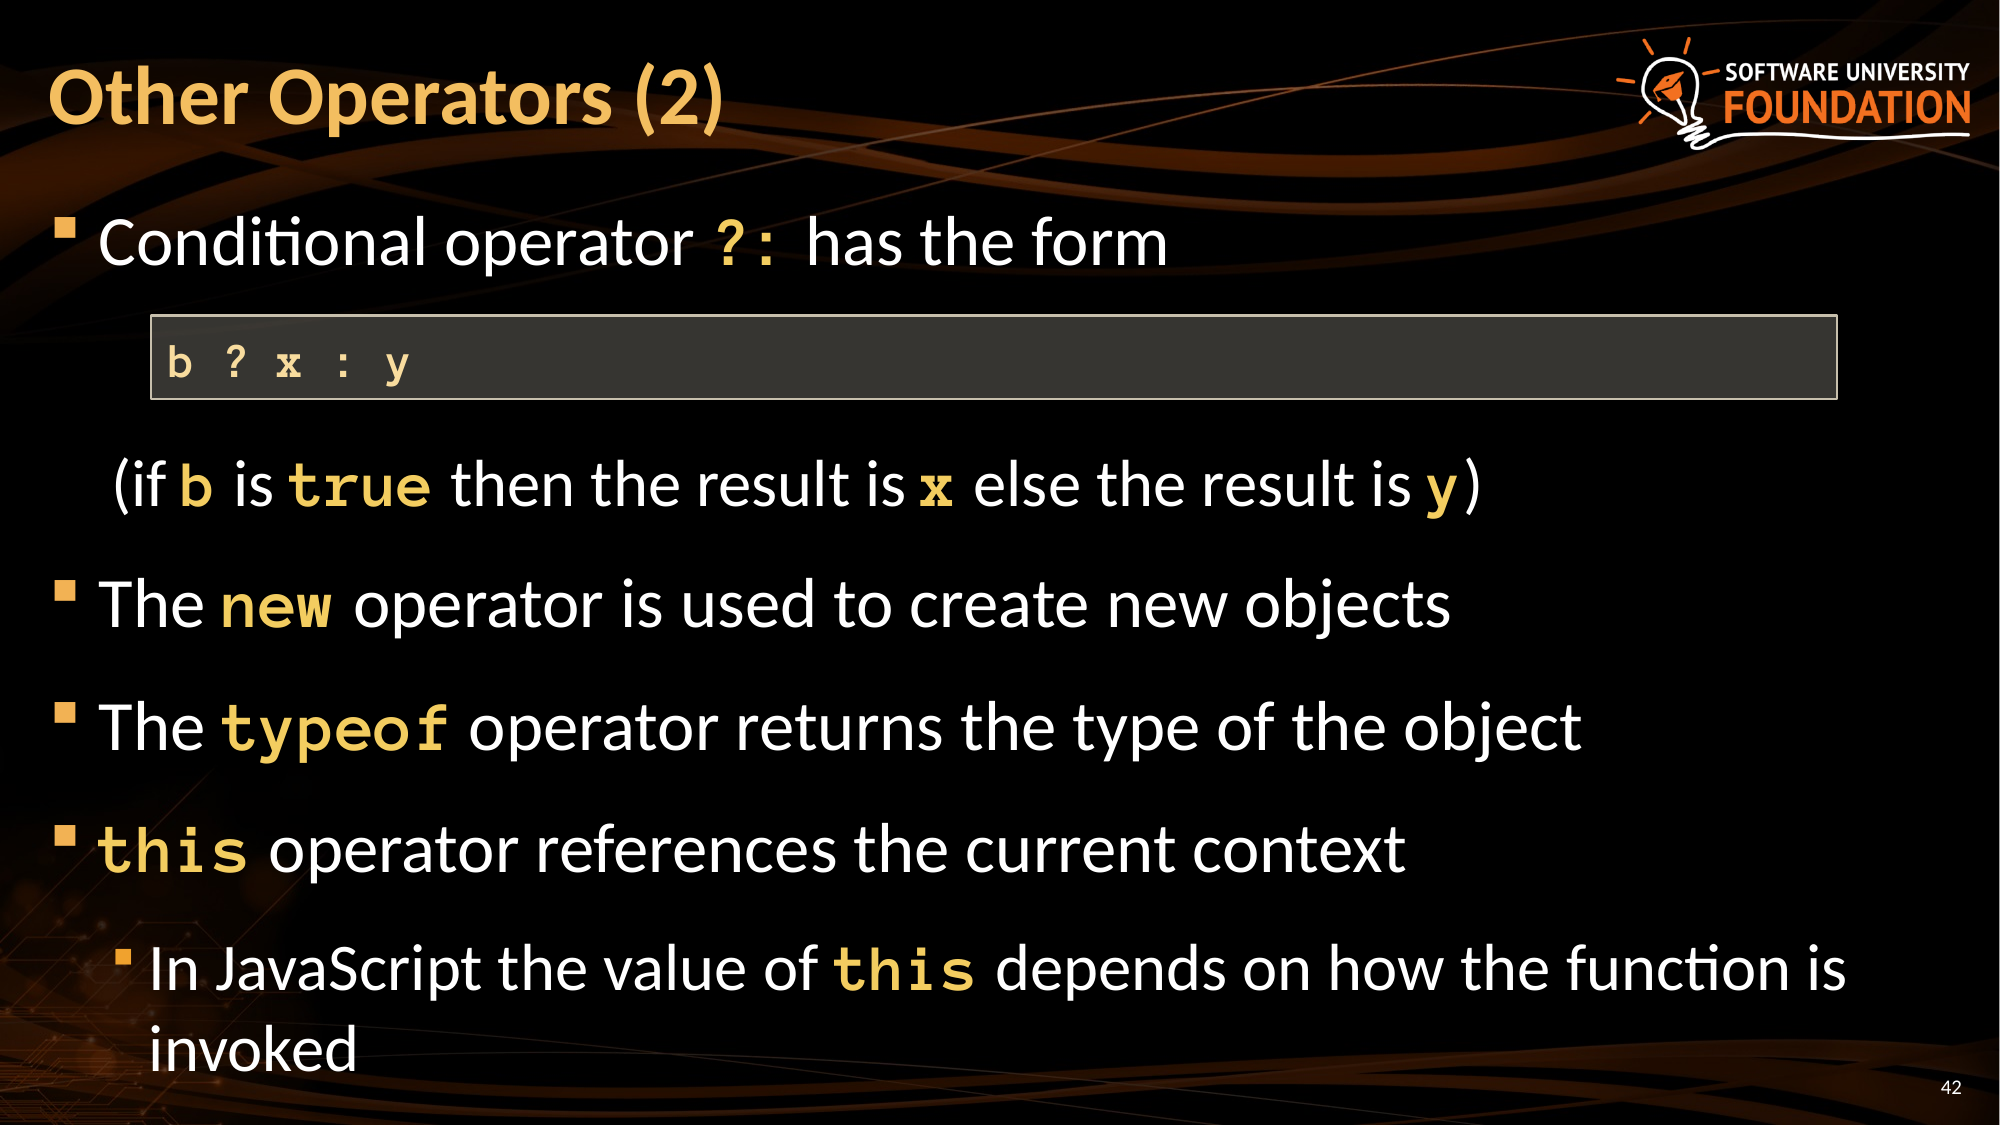

# Other Operators (2)
Conditional operator ?: has the form

(if b is true then the result is x else the result is y)
The new operator is used to create new objects
The typeof operator returns the type of the object
this operator references the current context
In JavaScript the value of this depends on how the function is invoked

b ? x : y
42